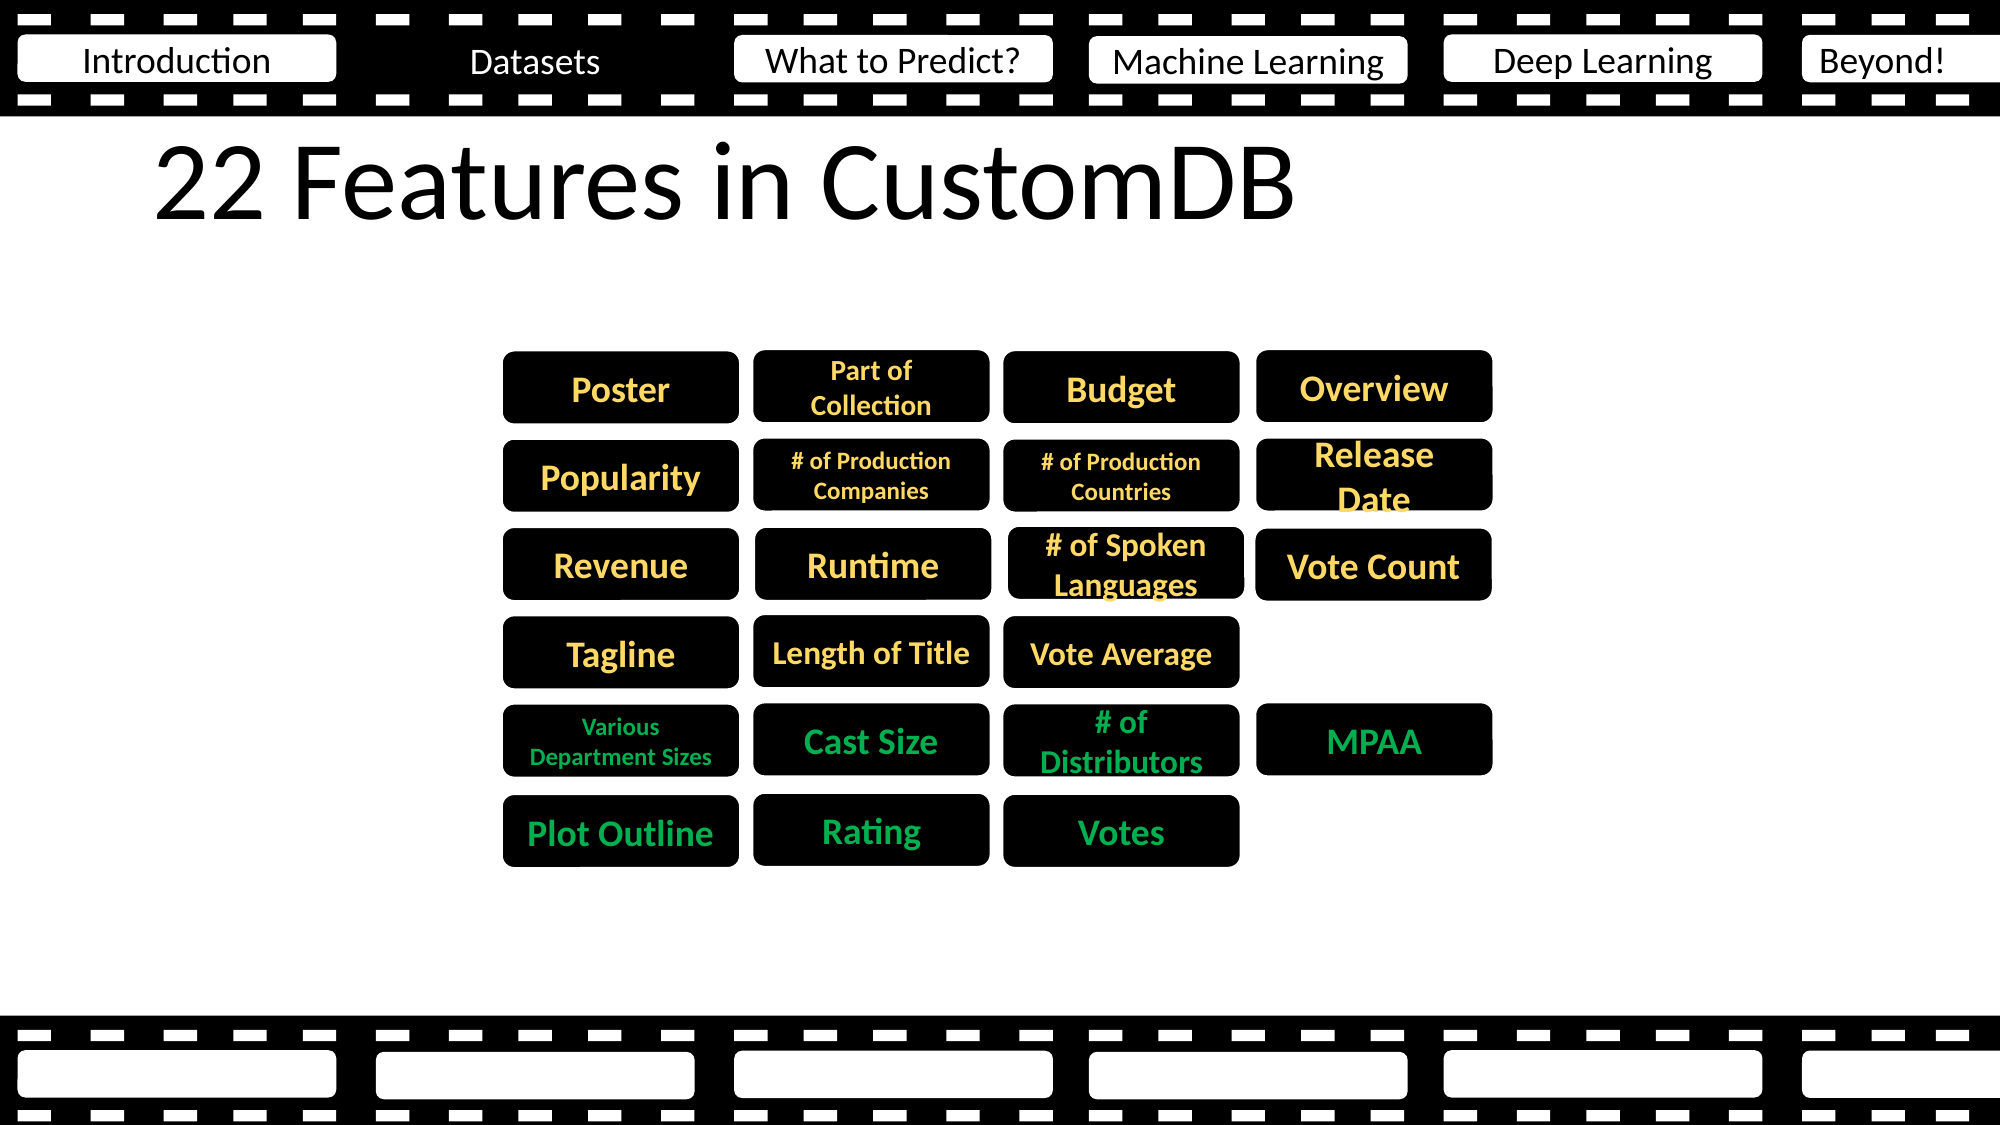

Introduction
Deep Learning
Beyond!
What to Predict?
Datasets
Machine Learning
# 22 Features in CustomDB

Part of Collection
Overview
Budget
Poster
# of Production Companies
Release Date
# of Production Countries
Popularity
# of Spoken Languages
Runtime
Revenue
Vote Count
Length of Title
Vote Average
Tagline
Cast Size
MPAA
# of Distributors
Various Department Sizes
Rating
Votes
Plot Outline